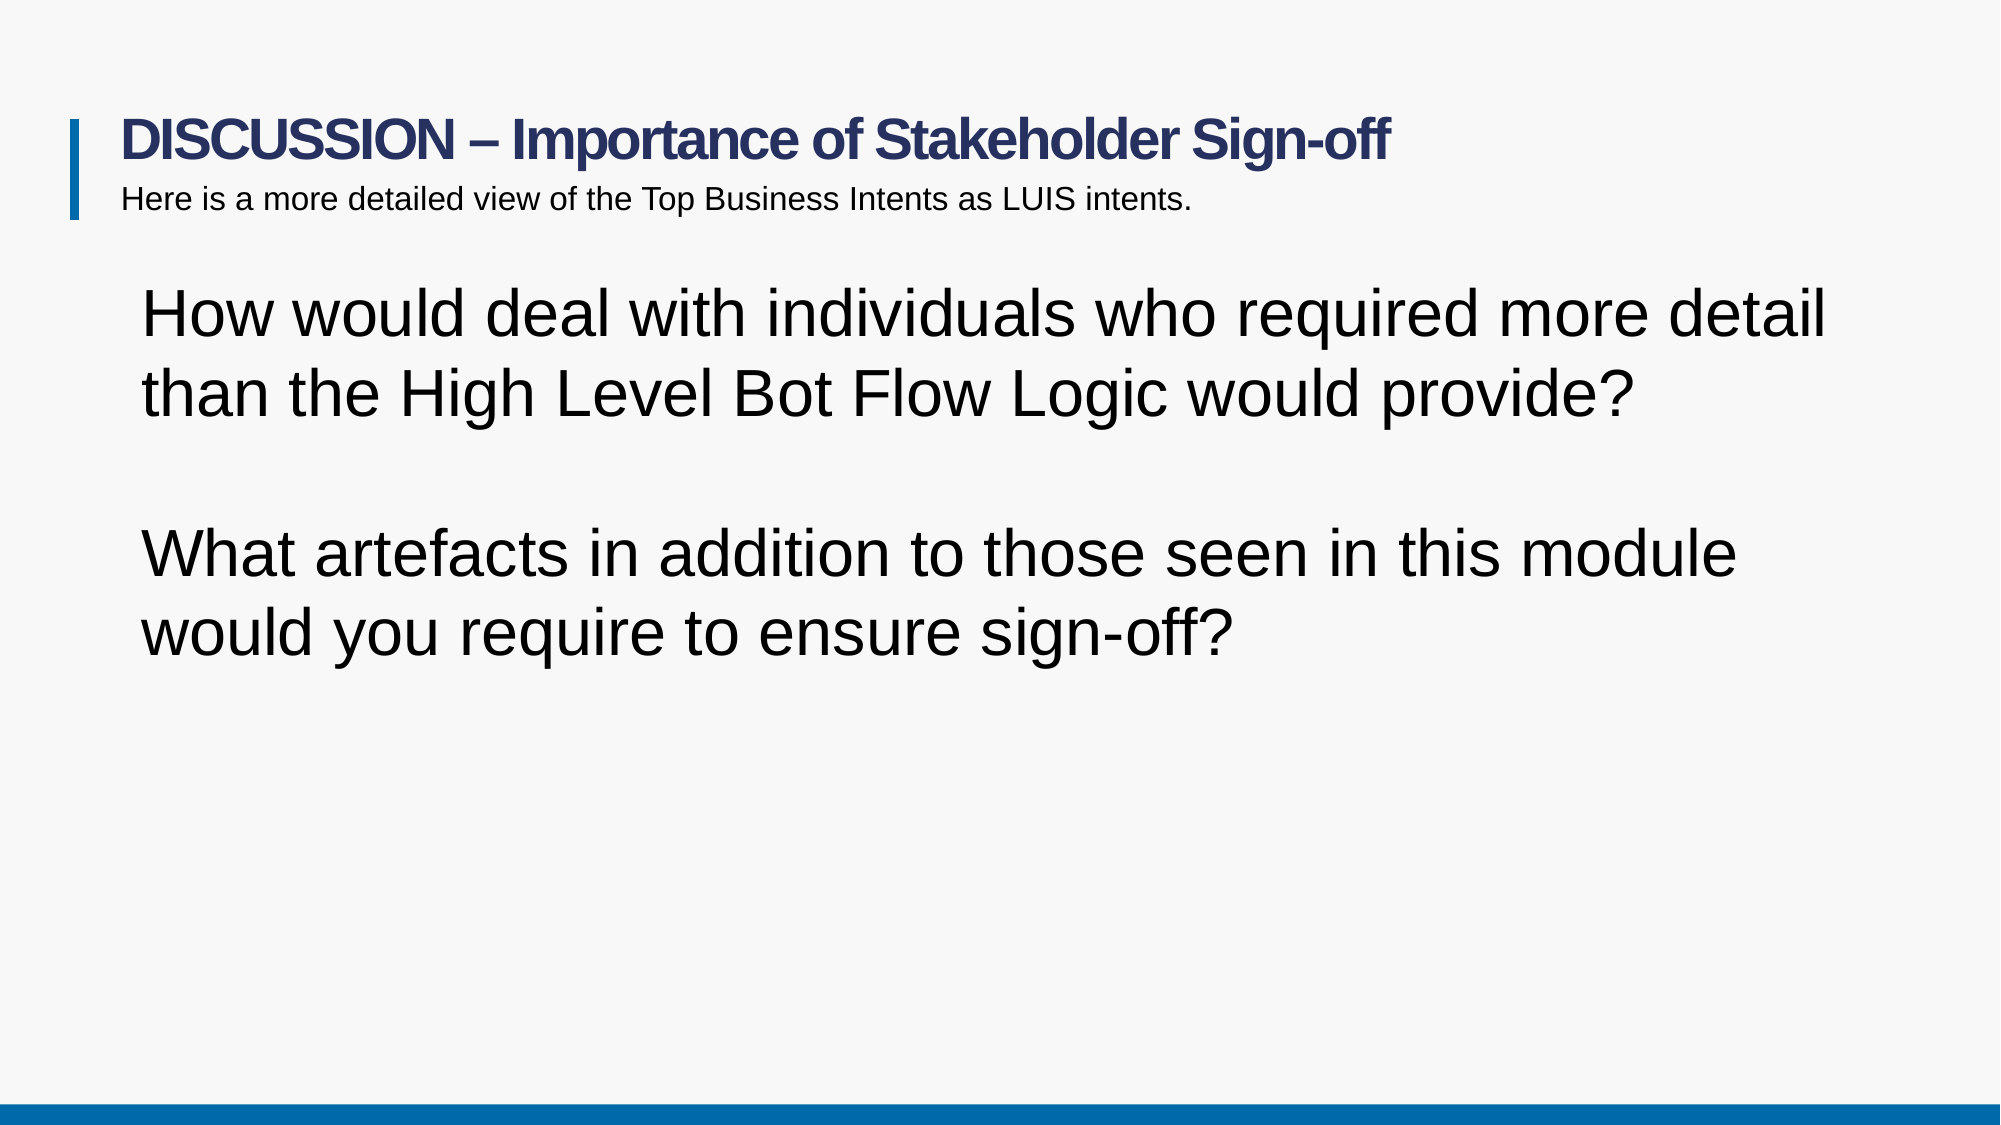

DISCUSSION – Importance of Stakeholder Sign-off
Here is a more detailed view of the Top Business Intents as LUIS intents.
How would deal with individuals who required more detail
than the High Level Bot Flow Logic would provide?

What artefacts in addition to those seen in this module
would you require to ensure sign-off?